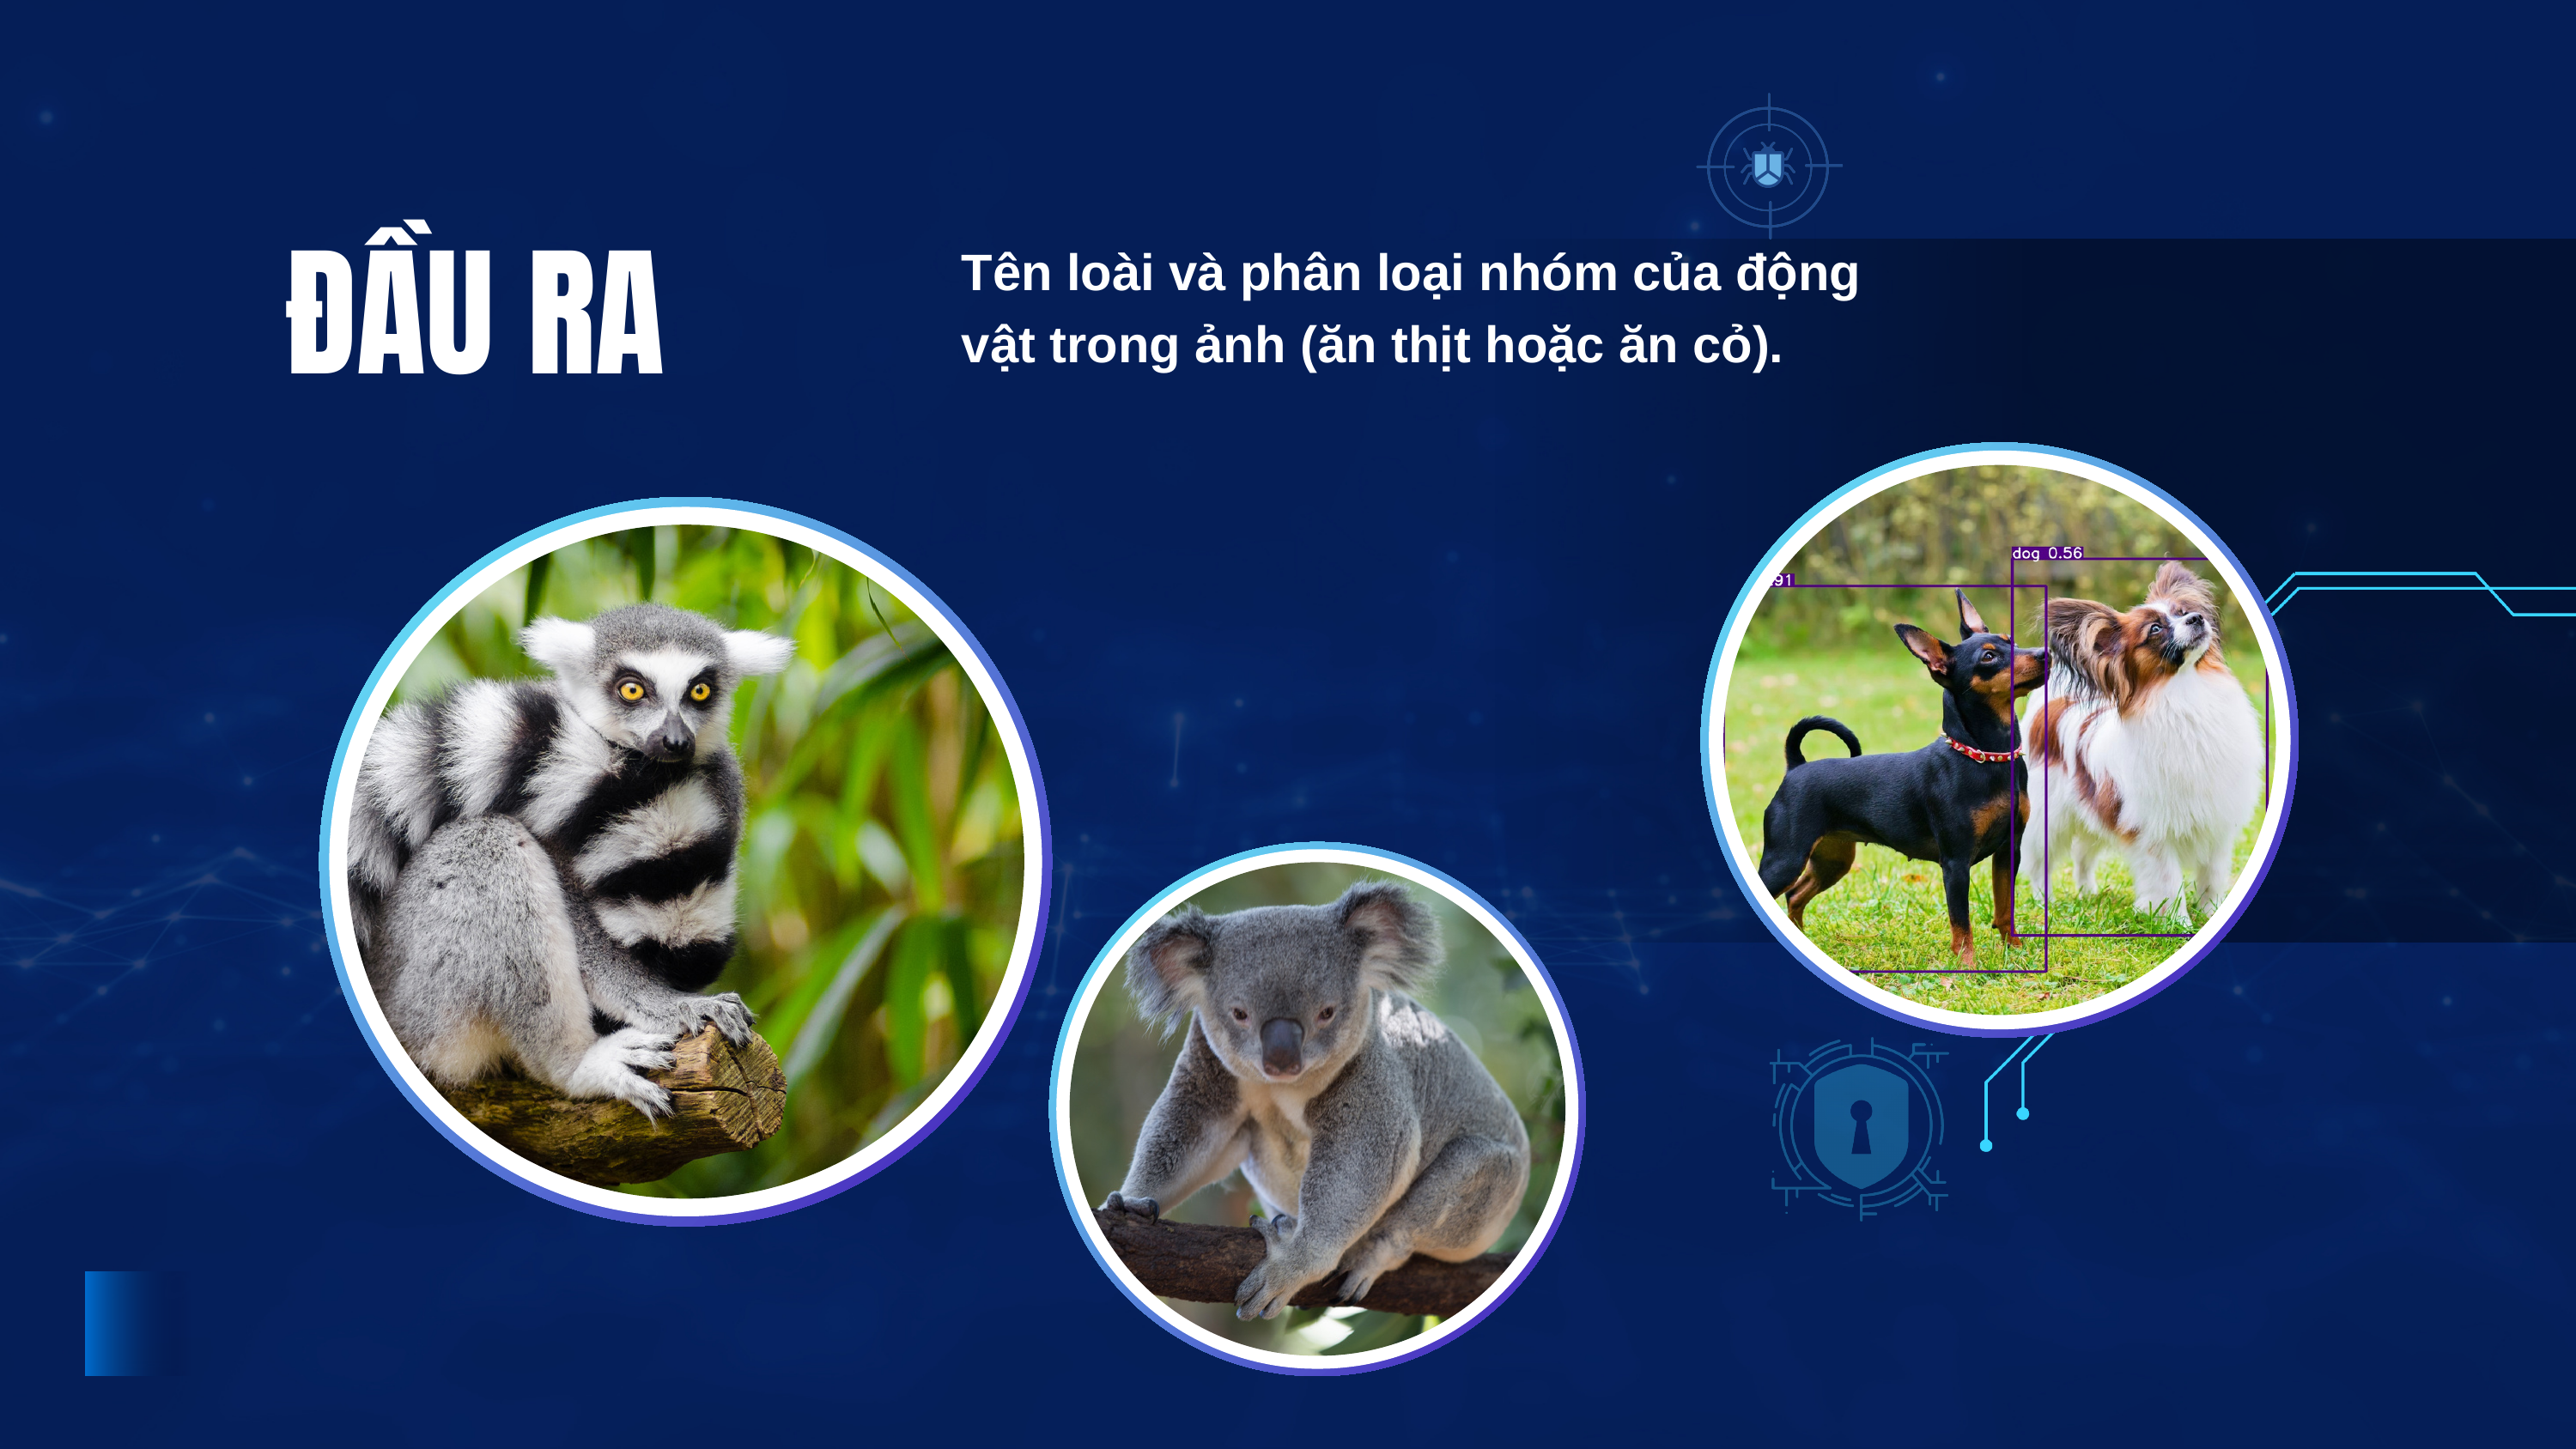

Tên loài và phân loại nhóm của động vật trong ảnh (ăn thịt hoặc ăn cỏ).

ĐẦU RA